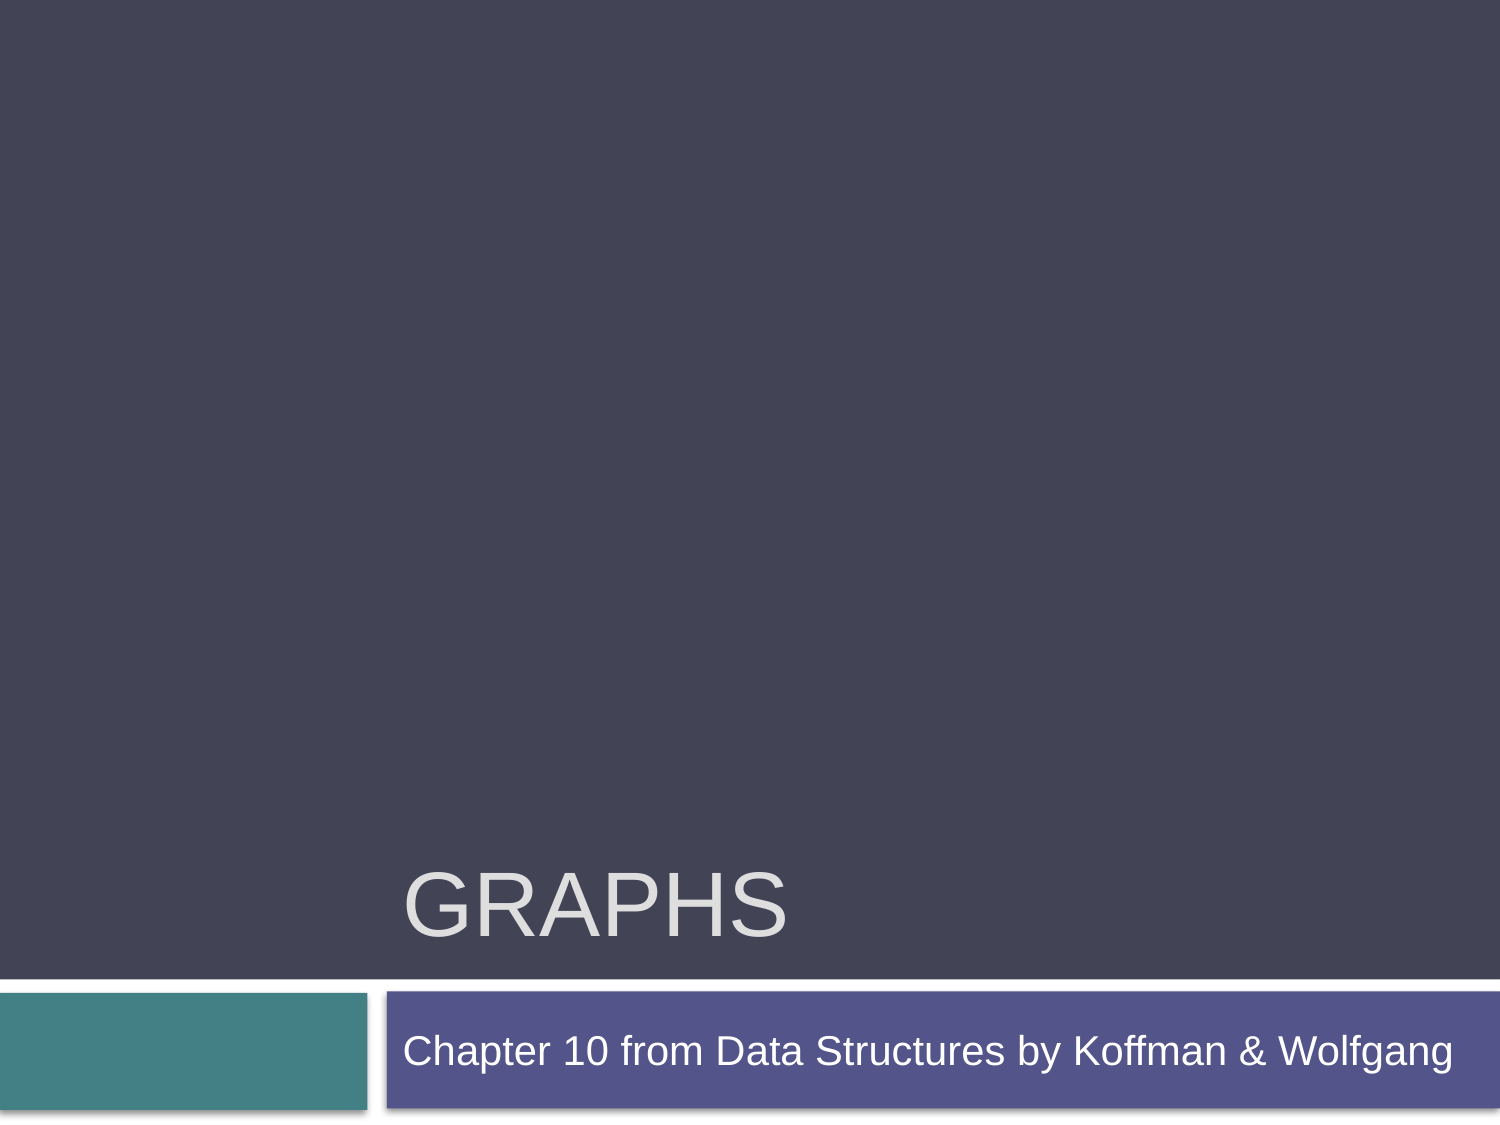

# Graphs
Chapter 10 from Data Structures by Koffman & Wolfgang